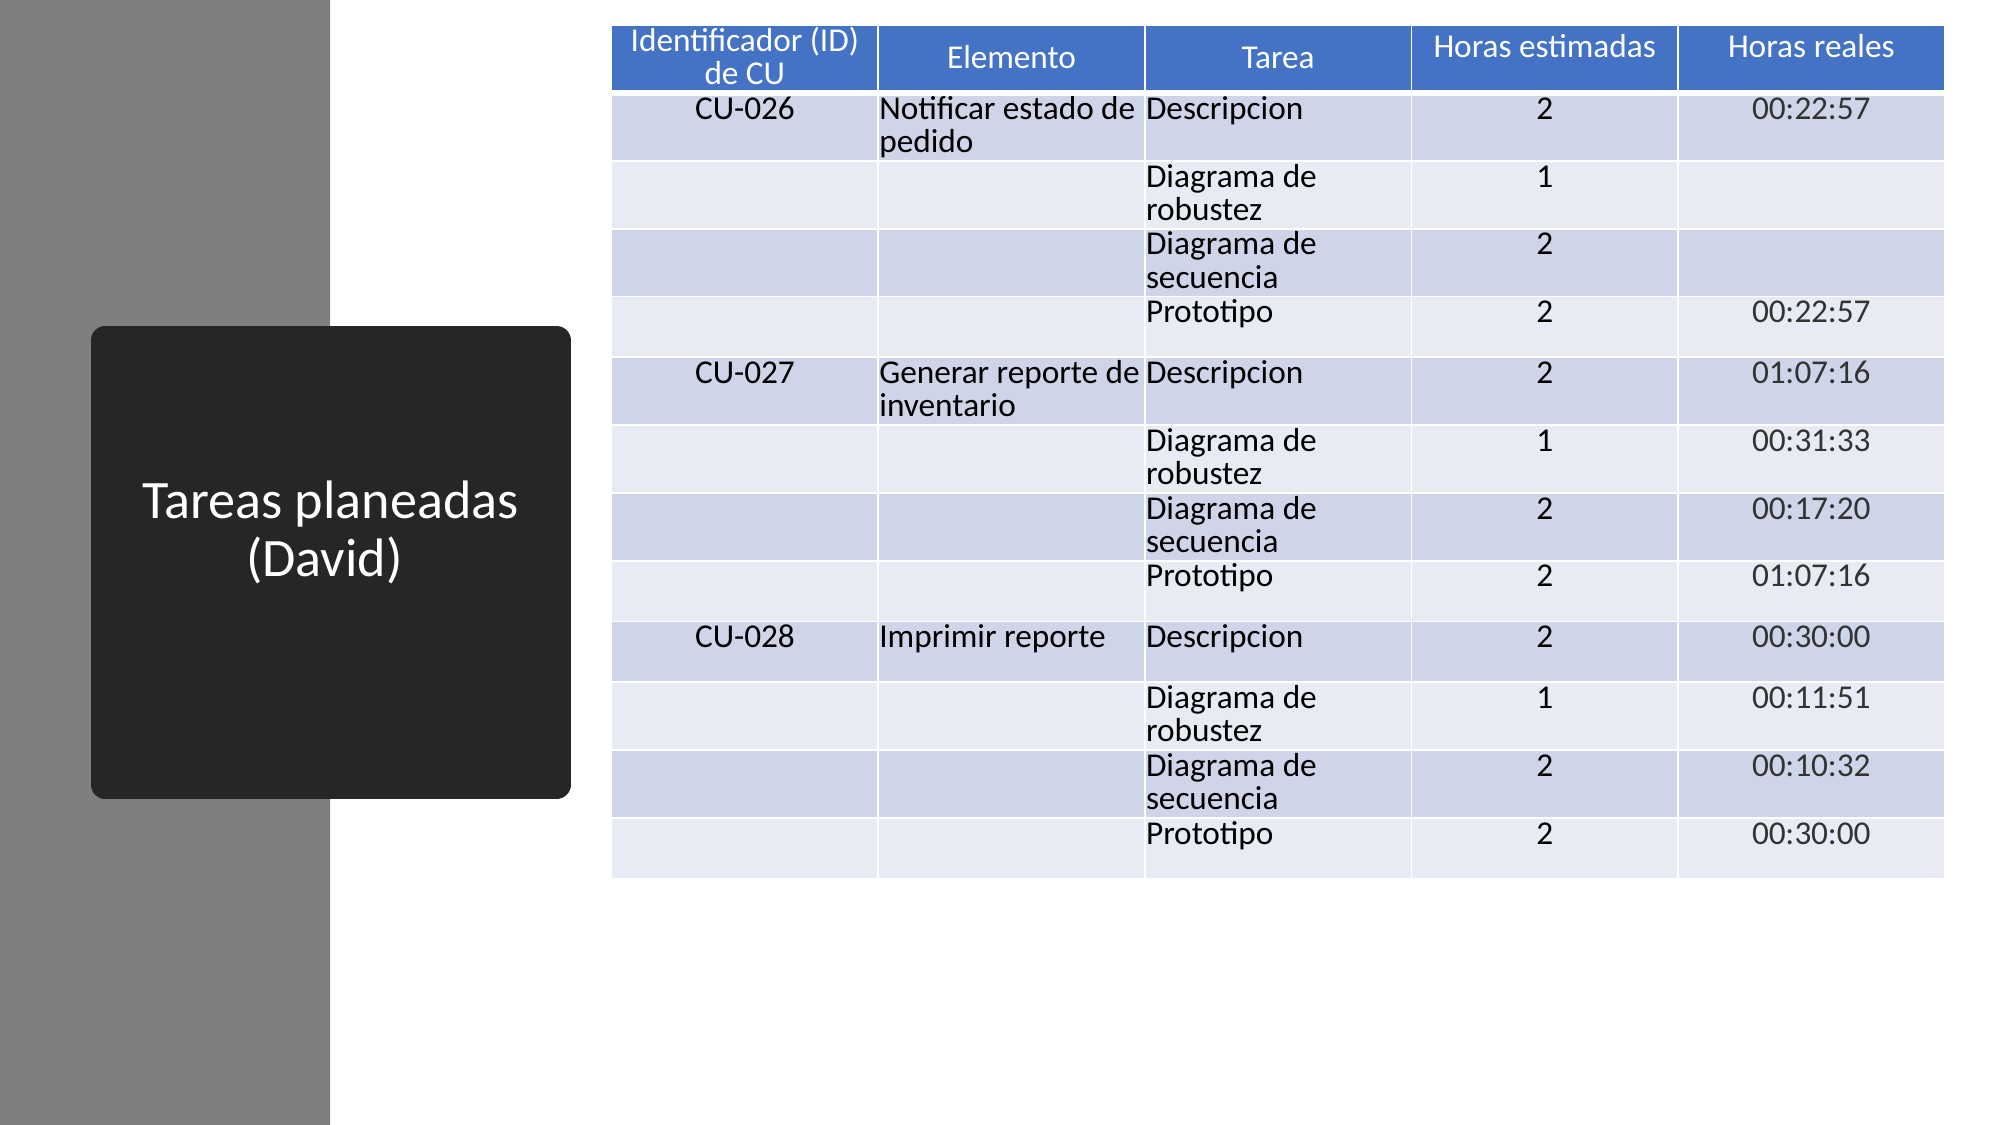

| Identificador (ID) de CU | Elemento | Tarea | Horas estimadas | Horas reales |
| --- | --- | --- | --- | --- |
| CU-026 | Notificar estado de pedido | Descripcion | 2 | 00:22:57 |
|  |  | Diagrama de robustez | 1 |  |
|  |  | Diagrama de secuencia | 2 |  |
|  |  | Prototipo | 2 | 00:22:57 |
| CU-027 | Generar reporte de inventario | Descripcion | 2 | 01:07:16 |
|  |  | Diagrama de robustez | 1 | 00:31:33 |
|  |  | Diagrama de secuencia | 2 | 00:17:20 |
|  |  | Prototipo | 2 | 01:07:16 |
| CU-028 | Imprimir reporte | Descripcion | 2 | 00:30:00 |
|  |  | Diagrama de robustez | 1 | 00:11:51 |
|  |  | Diagrama de secuencia | 2 | 00:10:32 |
|  |  | Prototipo | 2 | 00:30:00 |
# Tareas planeadas (David)